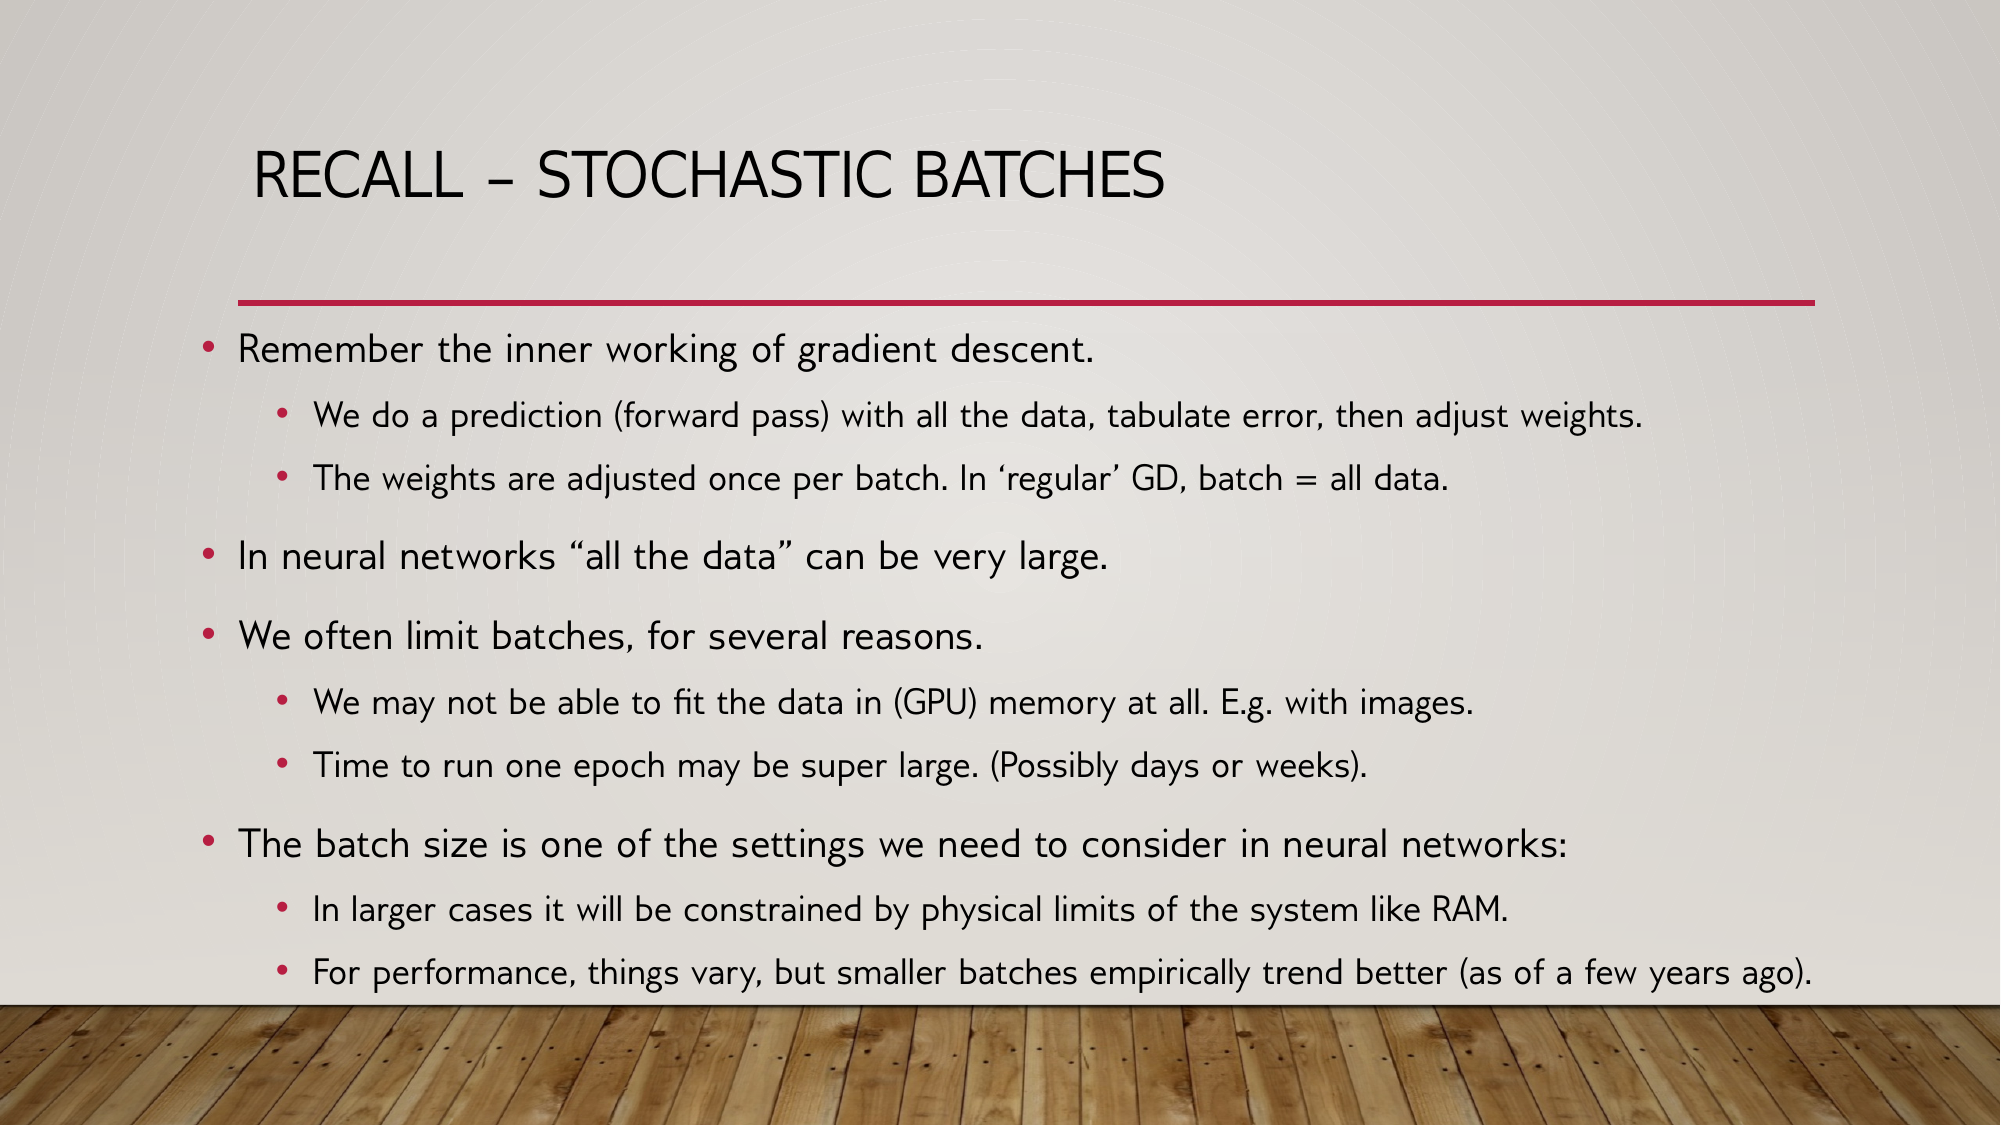

# Recall – Stochastic Batches
Remember the inner working of gradient descent.
We do a prediction (forward pass) with all the data, tabulate error, then adjust weights.
The weights are adjusted once per batch. In ‘regular’ GD, batch = all data.
In neural networks “all the data” can be very large.
We often limit batches, for several reasons.
We may not be able to fit the data in (GPU) memory at all. E.g. with images.
Time to run one epoch may be super large. (Possibly days or weeks).
The batch size is one of the settings we need to consider in neural networks:
In larger cases it will be constrained by physical limits of the system like RAM.
For performance, things vary, but smaller batches empirically trend better (as of a few years ago).